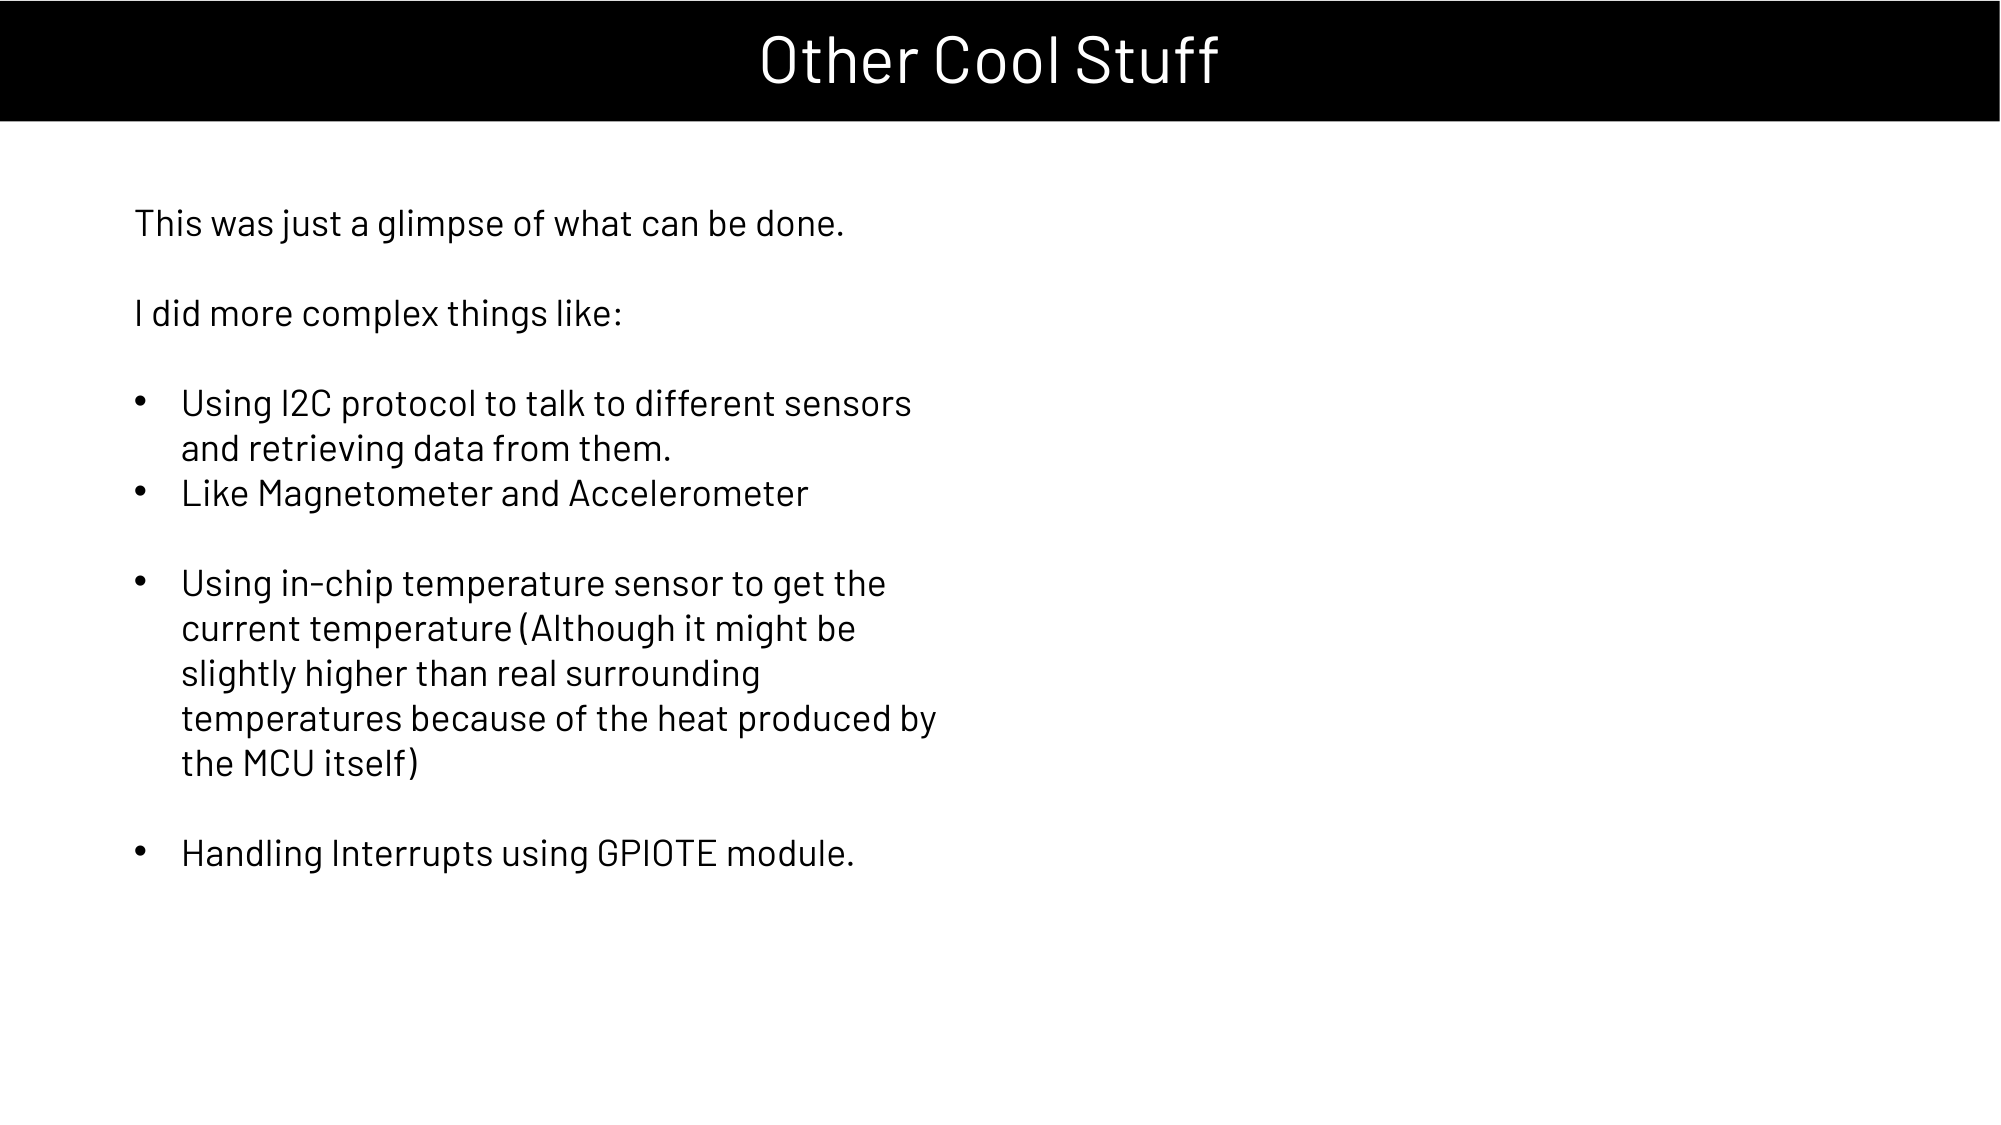

# Other Cool Stuff

This was just a glimpse of what can be done.

I did more complex things like:
Using I2C protocol to talk to different sensors and retrieving data from them.
Like Magnetometer and Accelerometer

Using in-chip temperature sensor to get the current temperature (Although it might be slightly higher than real surrounding temperatures because of the heat produced by the MCU itself)

Handling Interrupts using GPIOTE module.